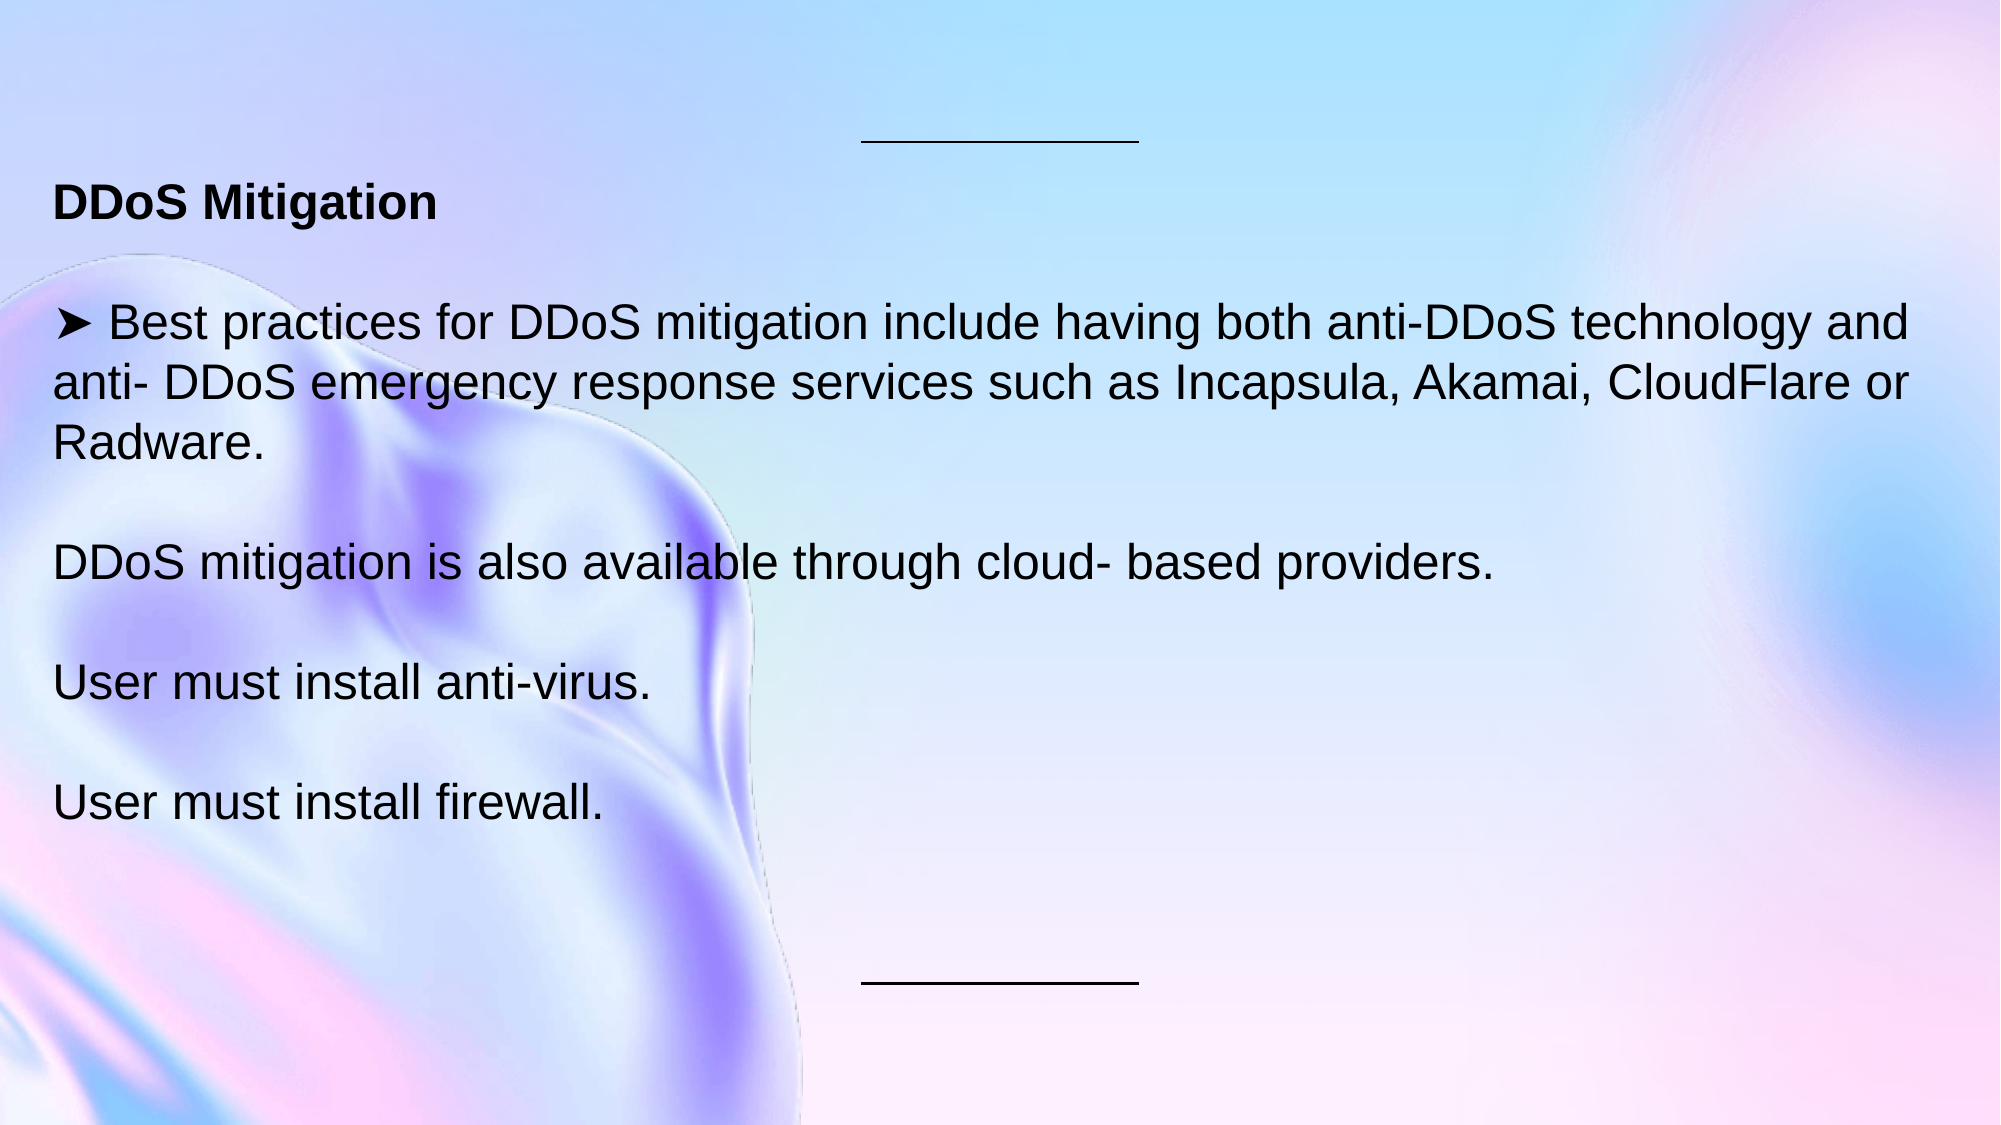

DDoS Mitigation

➤ Best practices for DDoS mitigation include having both anti-DDoS technology and anti- DDoS emergency response services such as Incapsula, Akamai, CloudFlare or Radware.

DDoS mitigation is also available through cloud- based providers.

User must install anti-virus.

User must install firewall.
19